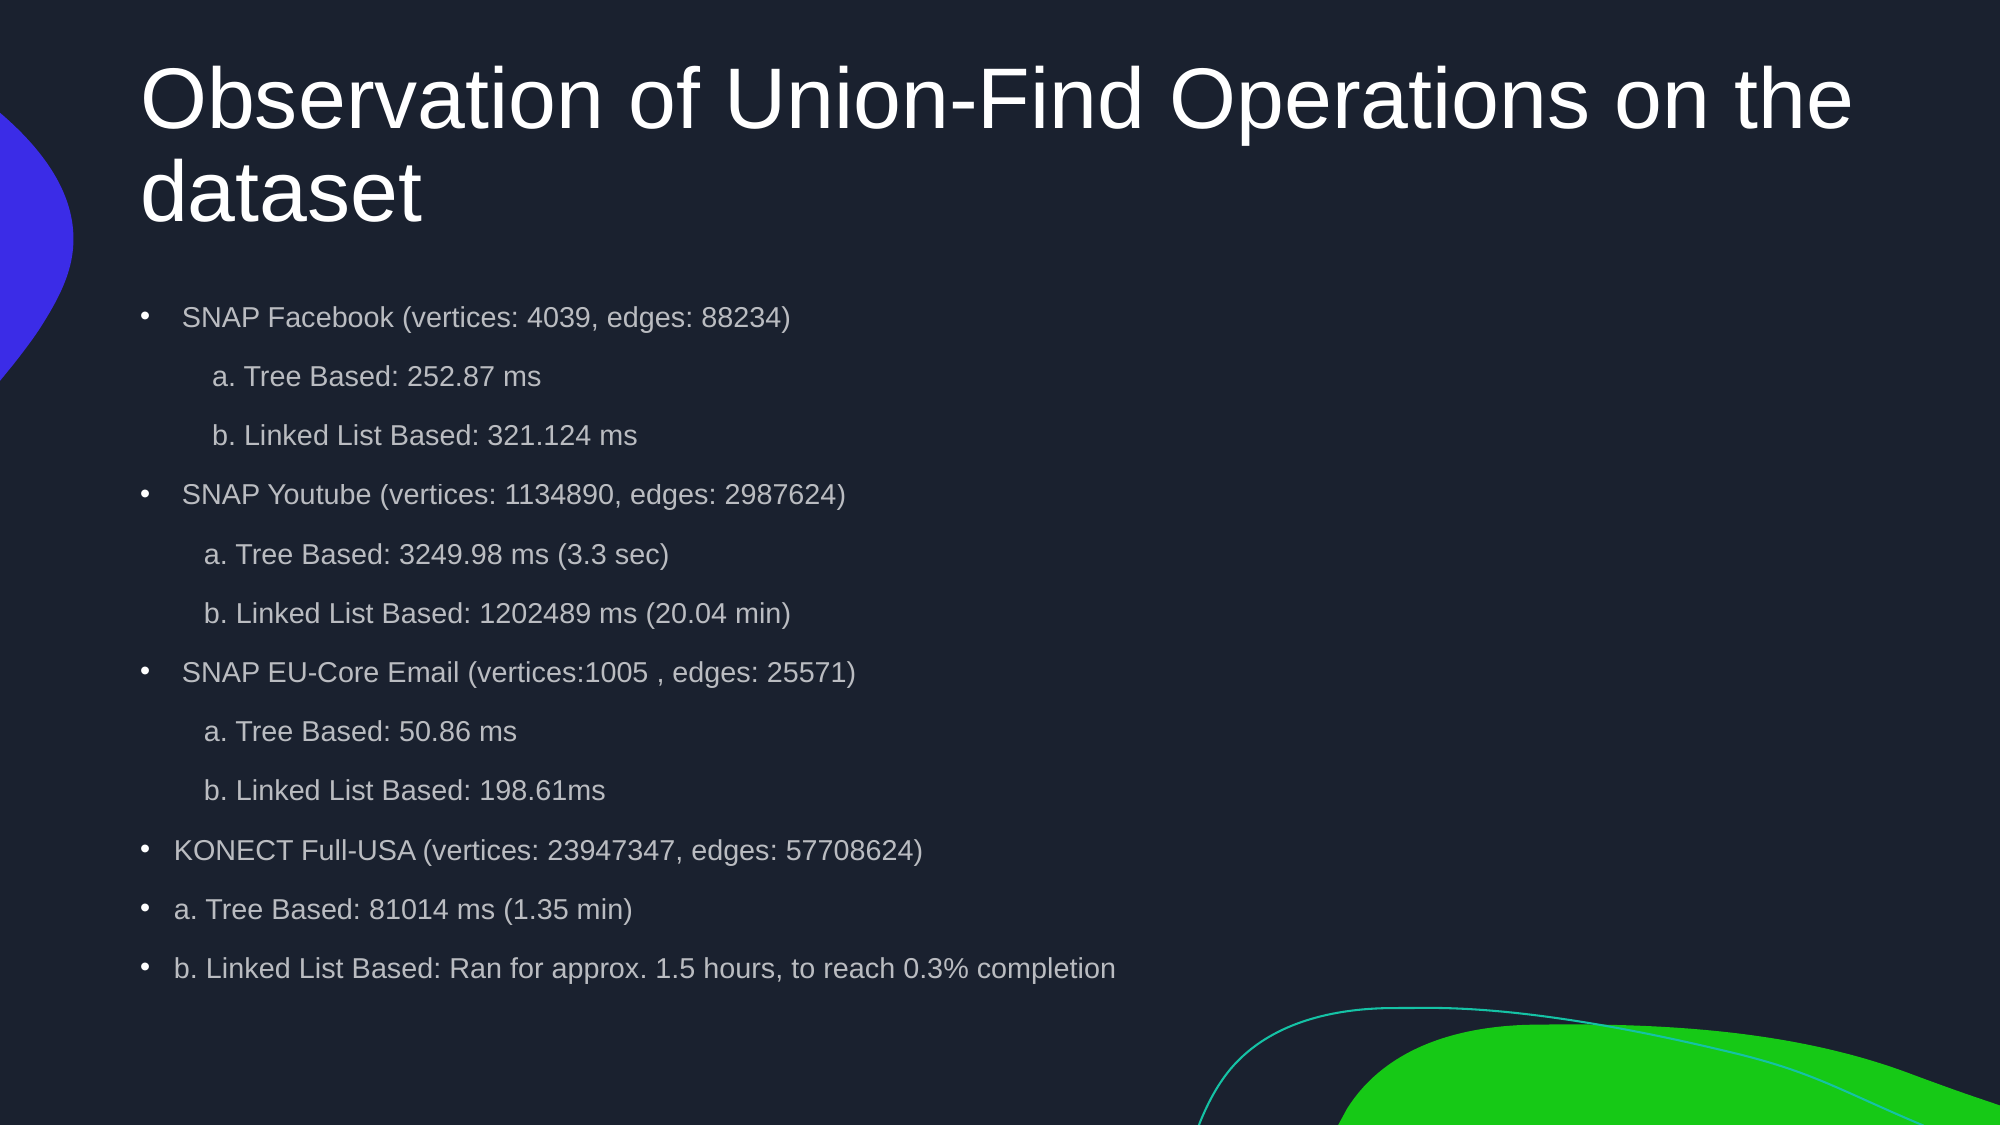

# Observation of Union-Find Operations on the dataset
 SNAP Facebook (vertices: 4039, edges: 88234)
         a. Tree Based: 252.87 ms
         b. Linked List Based: 321.124 ms
 SNAP Youtube (vertices: 1134890, edges: 2987624)
        a. Tree Based: 3249.98 ms (3.3 sec)
        b. Linked List Based: 1202489 ms (20.04 min)
 SNAP EU-Core Email (vertices:1005 , edges: 25571)
        a. Tree Based: 50.86 ms
        b. Linked List Based: 198.61ms
KONECT Full-USA (vertices: 23947347, edges: 57708624)
a. Tree Based: 81014 ms (1.35 min)
b. Linked List Based: Ran for approx. 1.5 hours, to reach 0.3% completion